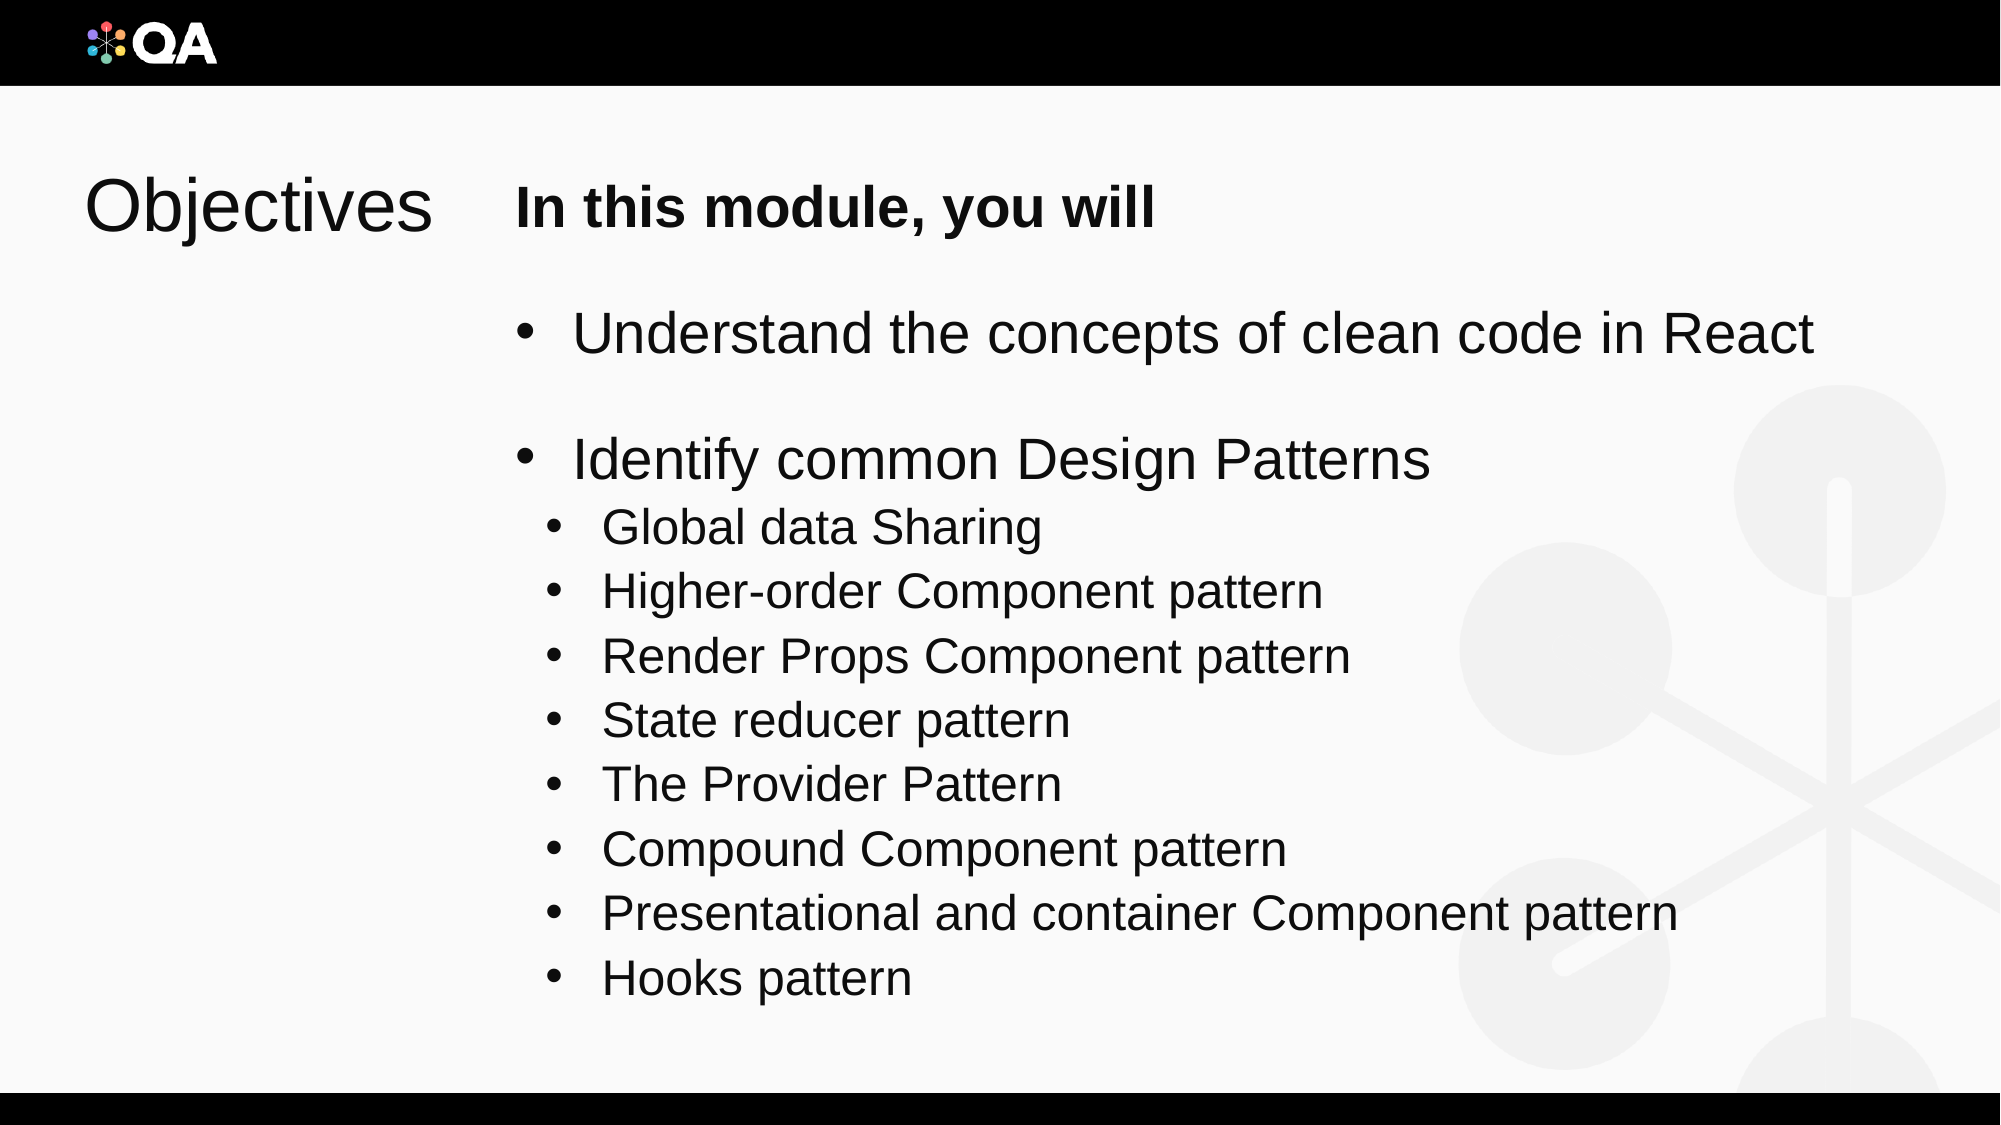

In this module, you will
Understand the concepts of clean code in React
Identify common Design Patterns
Global data Sharing
Higher-order Component pattern
Render Props Component pattern
State reducer pattern
The Provider Pattern
Compound Component pattern
Presentational and container Component pattern
Hooks pattern

# Objectives